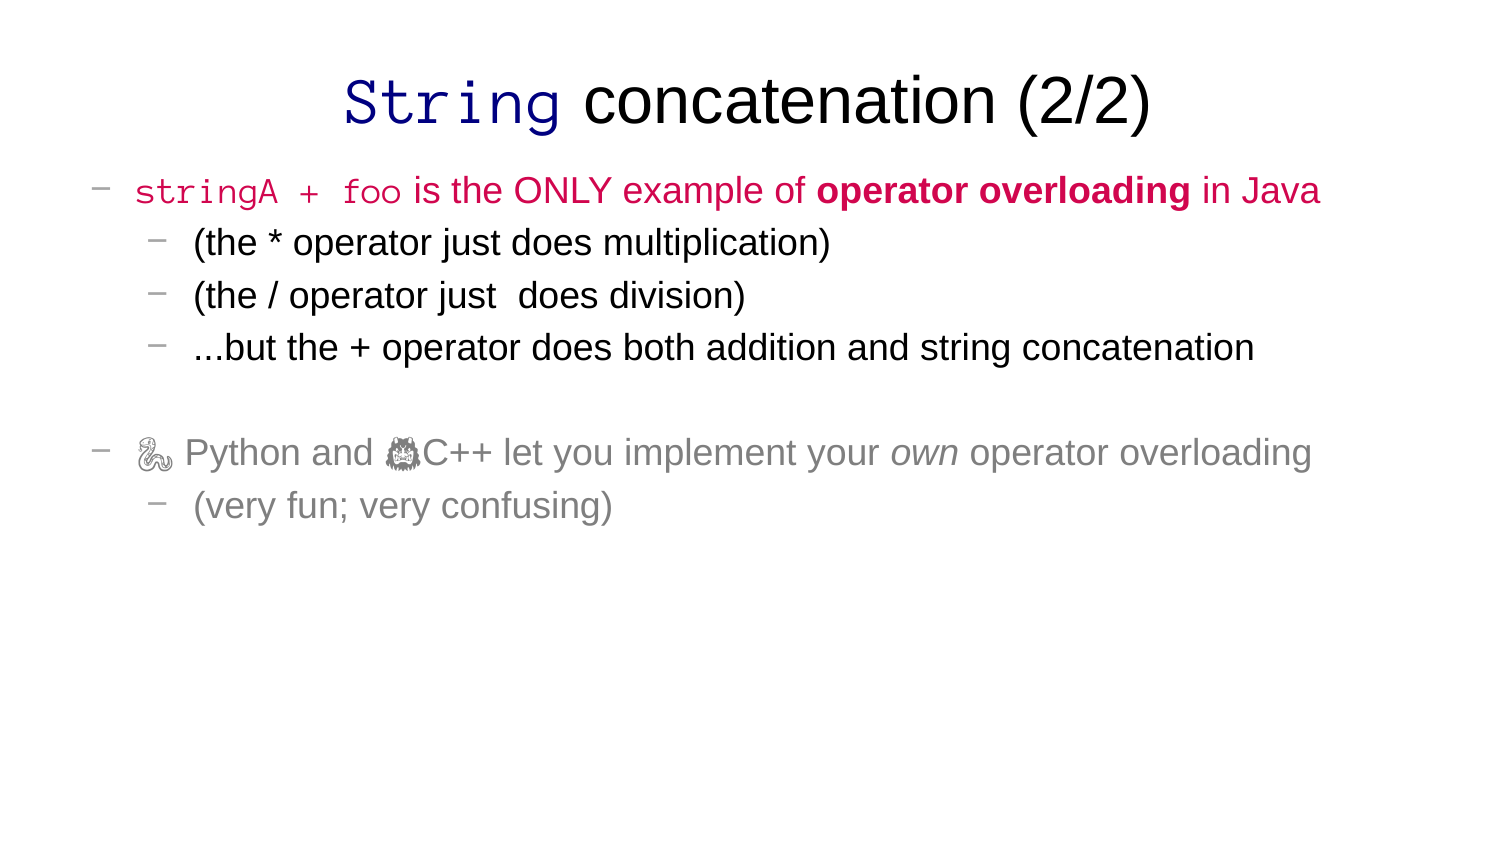

# String concatenation (2/2)
stringA + foo is the ONLY example of operator overloading in Java
(the * operator just does multiplication)
(the / operator just  does division)
...but the + operator does both addition and string concatenation

🐍 Python and 👹C++ let you implement your own operator overloading
(very fun; very confusing)